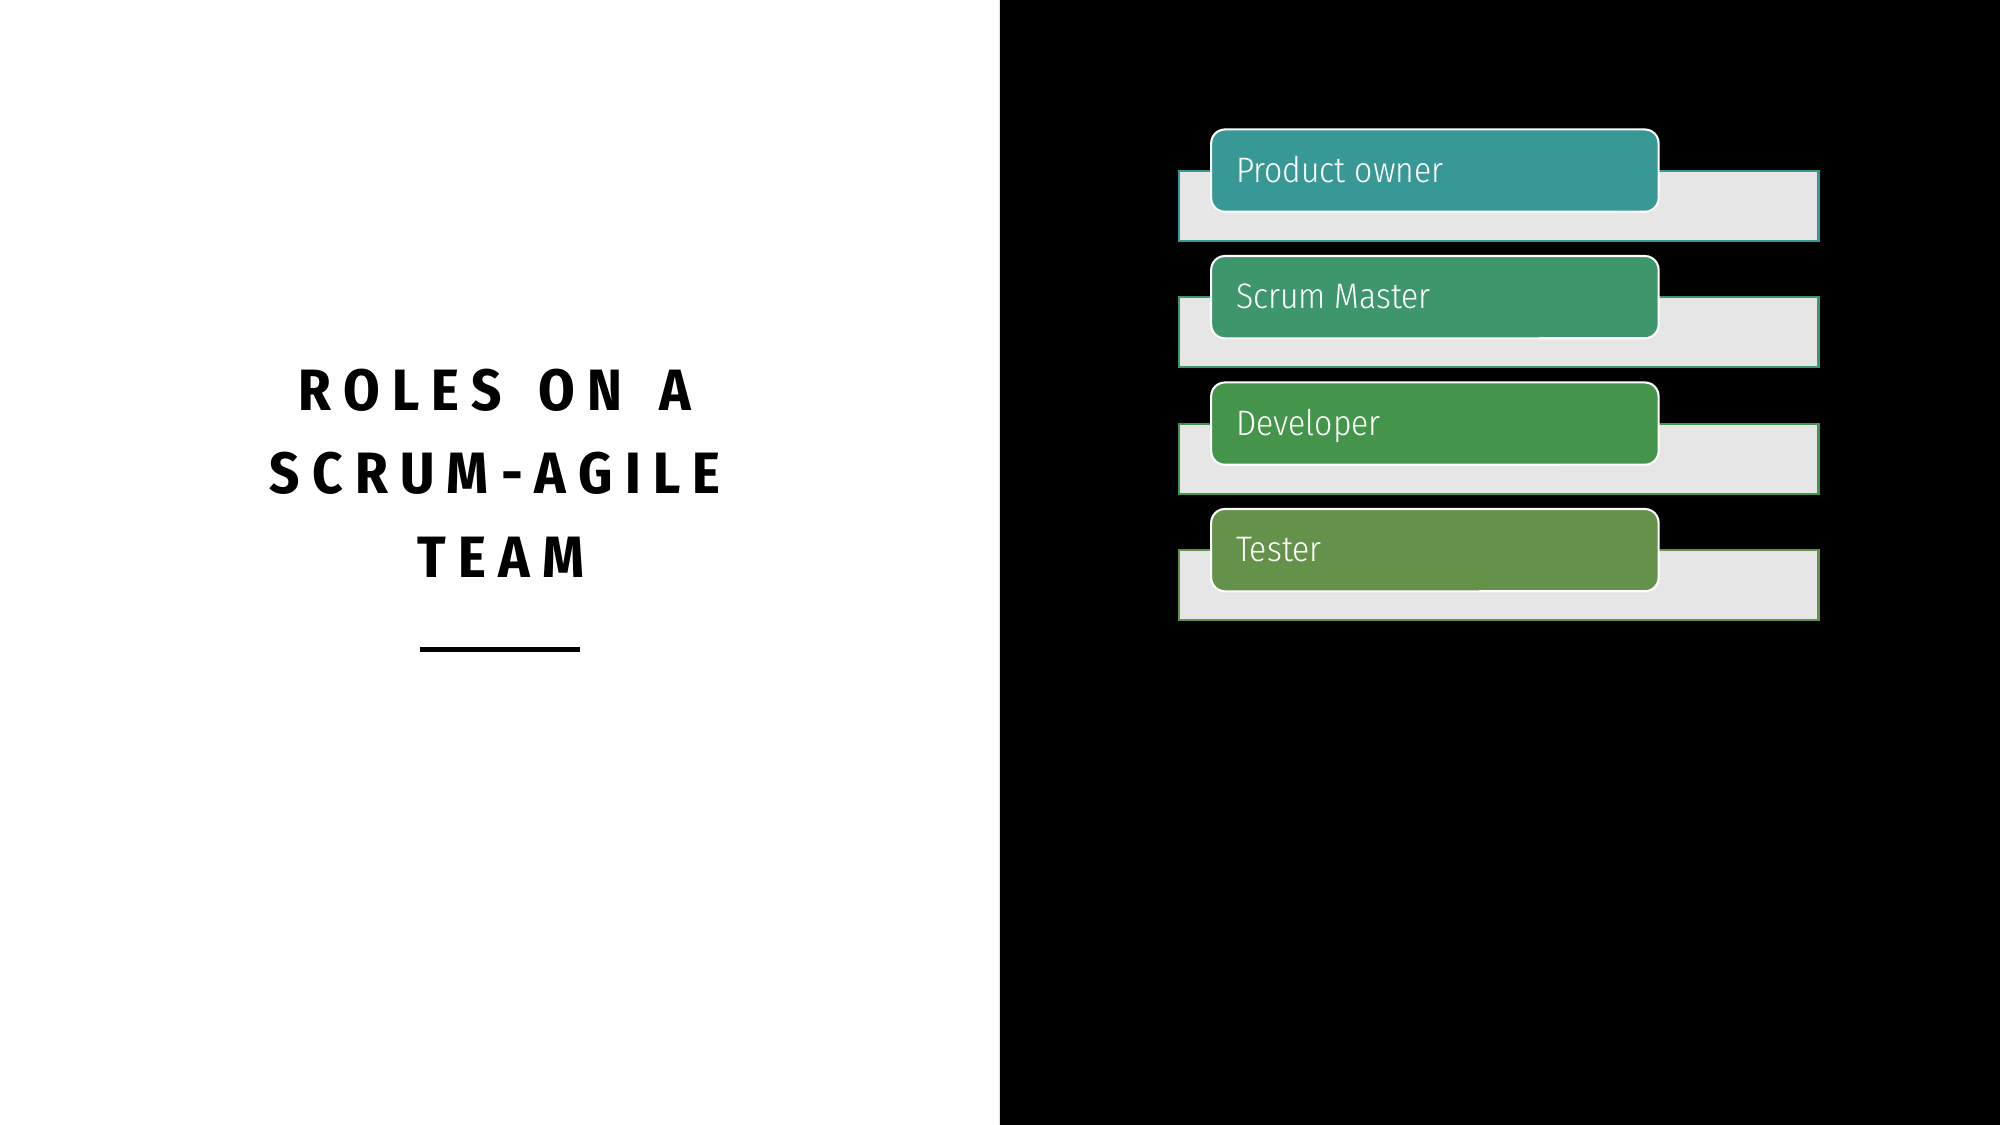

Product owner
Scrum Master
Developer
Tester
# Roles on a scrum-agile team